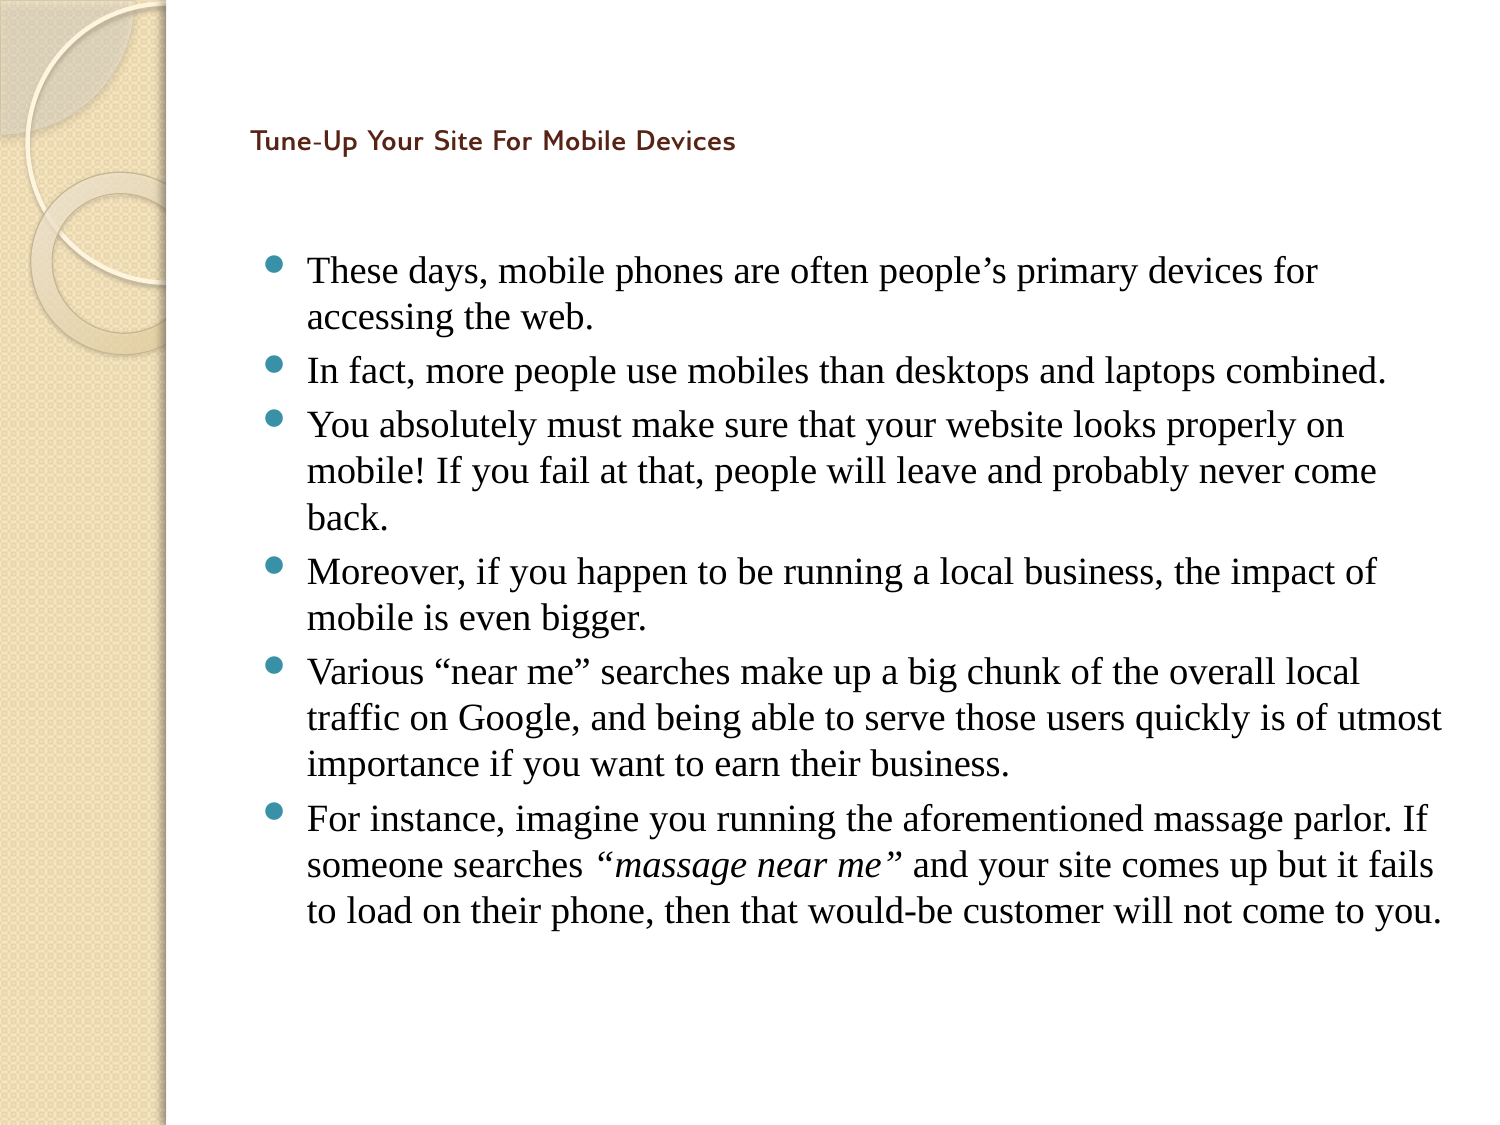

# Tune-Up Your Site For Mobile Devices
These days, mobile phones are often people’s primary devices for accessing the web.
In fact, more people use mobiles than desktops and laptops combined.
You absolutely must make sure that your website looks properly on mobile! If you fail at that, people will leave and probably never come back.
Moreover, if you happen to be running a local business, the impact of mobile is even bigger.
Various “near me” searches make up a big chunk of the overall local traffic on Google, and being able to serve those users quickly is of utmost importance if you want to earn their business.
For instance, imagine you running the aforementioned massage parlor. If someone searches “massage near me” and your site comes up but it fails to load on their phone, then that would-be customer will not come to you.